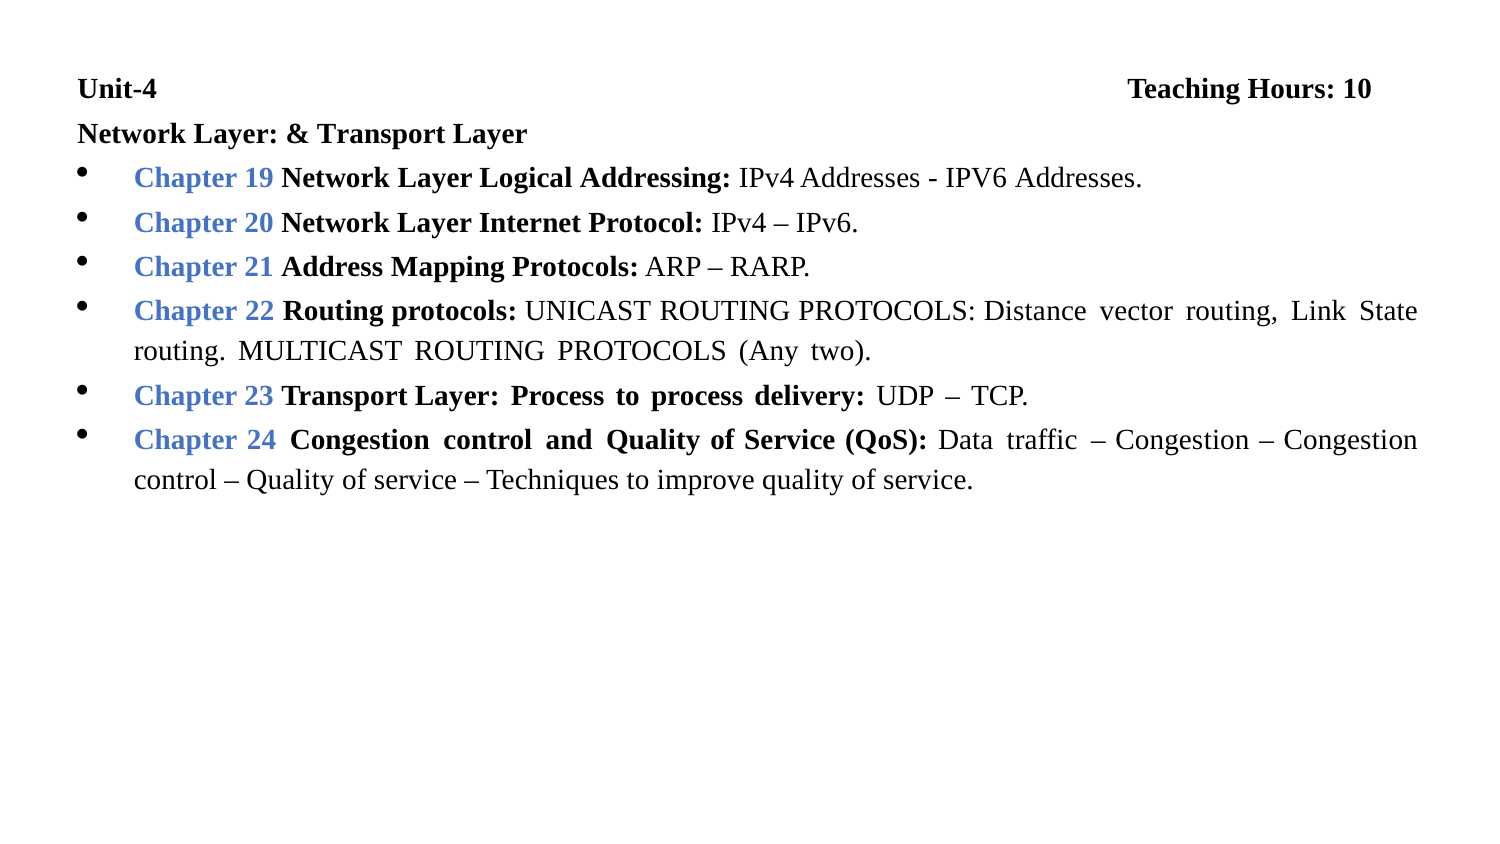

Unit-4			   				Teaching Hours: 10
Network Layer: & Transport Layer
Chapter 19 Network Layer Logical Addressing: IPv4 Addresses - IPV6 Addresses.
Chapter 20 Network Layer Internet Protocol: IPv4 – IPv6.
Chapter 21 Address Mapping Protocols: ARP – RARP.
Chapter 22 Routing protocols: UNICAST ROUTING PROTOCOLS: Distance vector routing, Link State routing. MULTICAST ROUTING PROTOCOLS (Any two).
Chapter 23 Transport Layer: Process to process delivery: UDP – TCP.
Chapter 24 Congestion control and Quality of Service (QoS): Data traffic – Congestion – Congestion control – Quality of service – Techniques to improve quality of service.